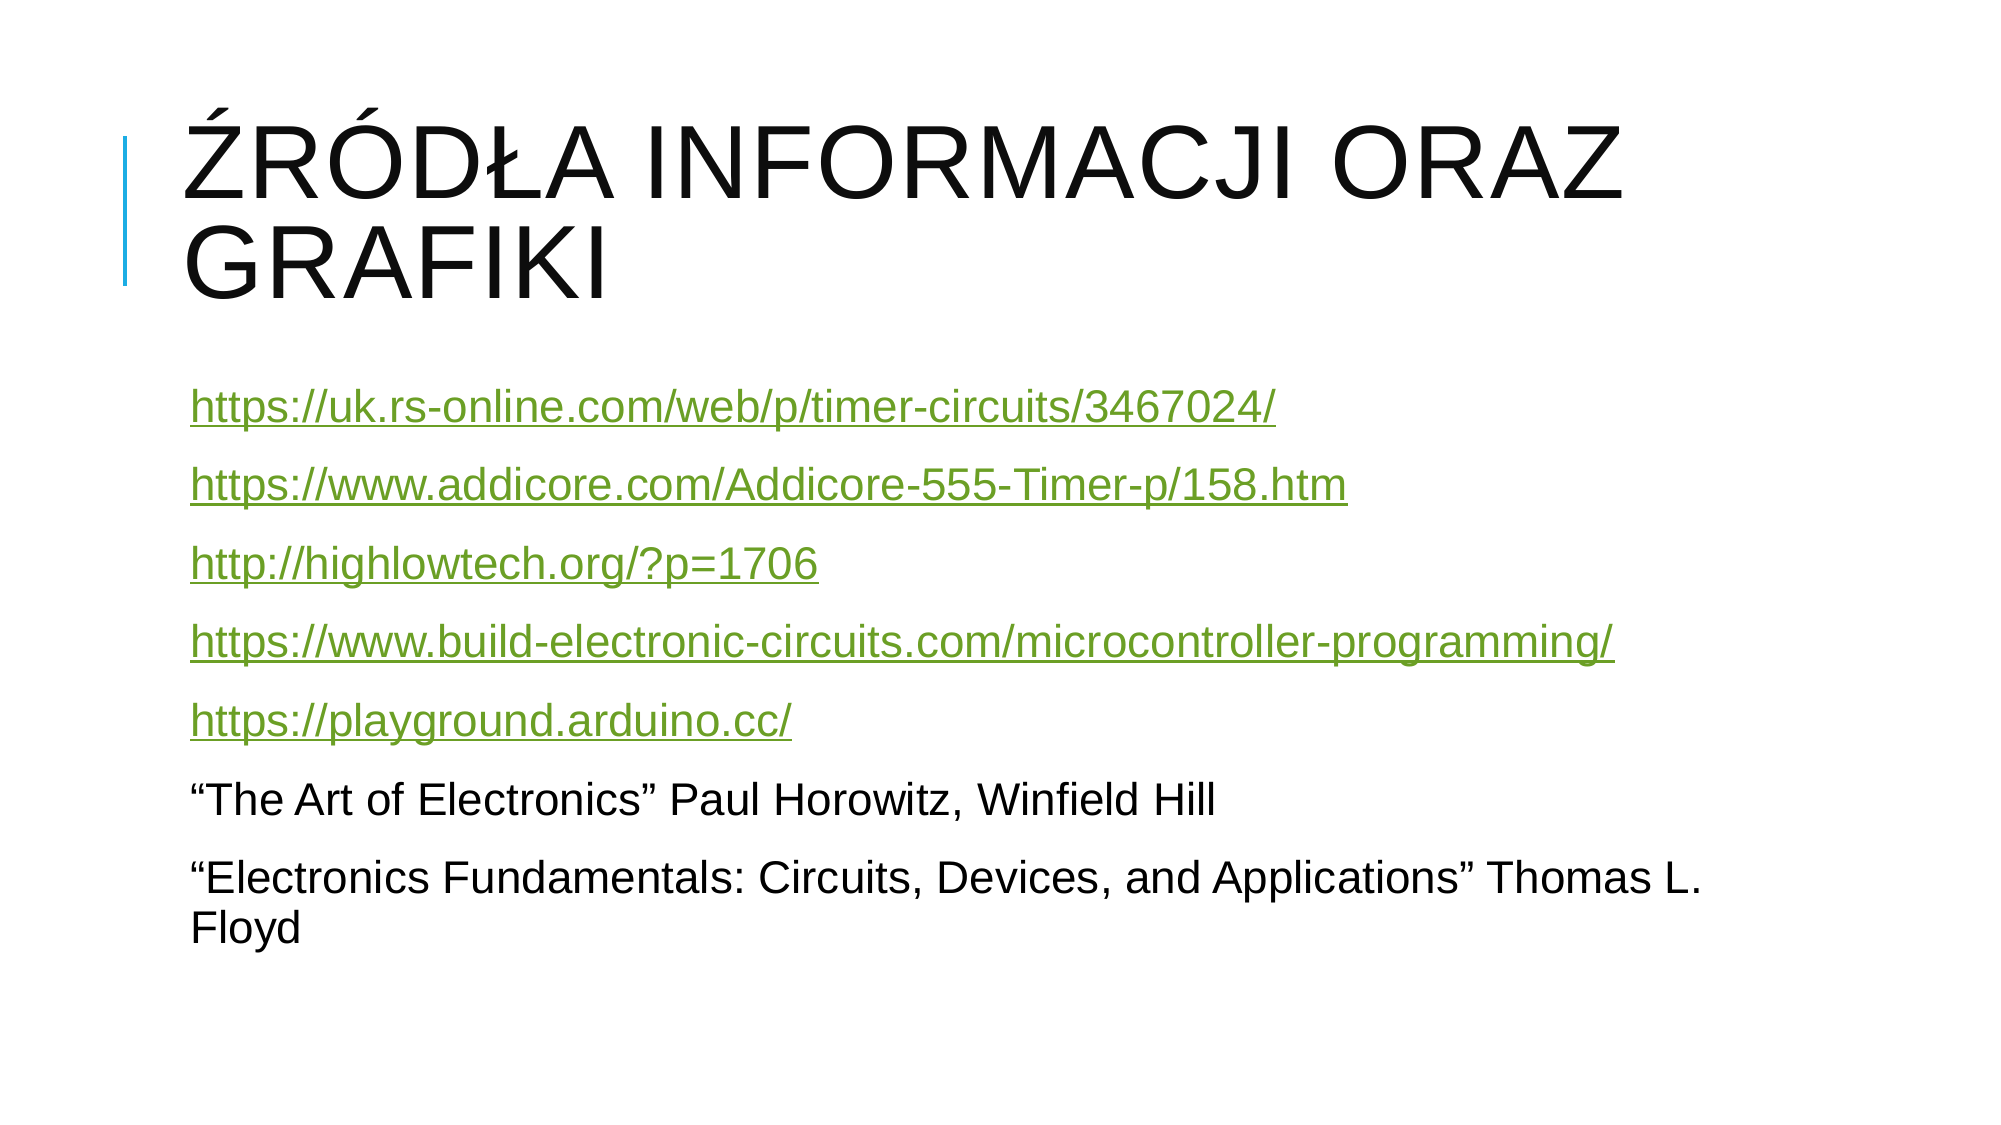

# Źródła informacji oraz grafiki
https://uk.rs-online.com/web/p/timer-circuits/3467024/
https://www.addicore.com/Addicore-555-Timer-p/158.htm
http://highlowtech.org/?p=1706
https://www.build-electronic-circuits.com/microcontroller-programming/
https://playground.arduino.cc/
“The Art of Electronics” Paul Horowitz, Winfield Hill
“Electronics Fundamentals: Circuits, Devices, and Applications” Thomas L. Floyd